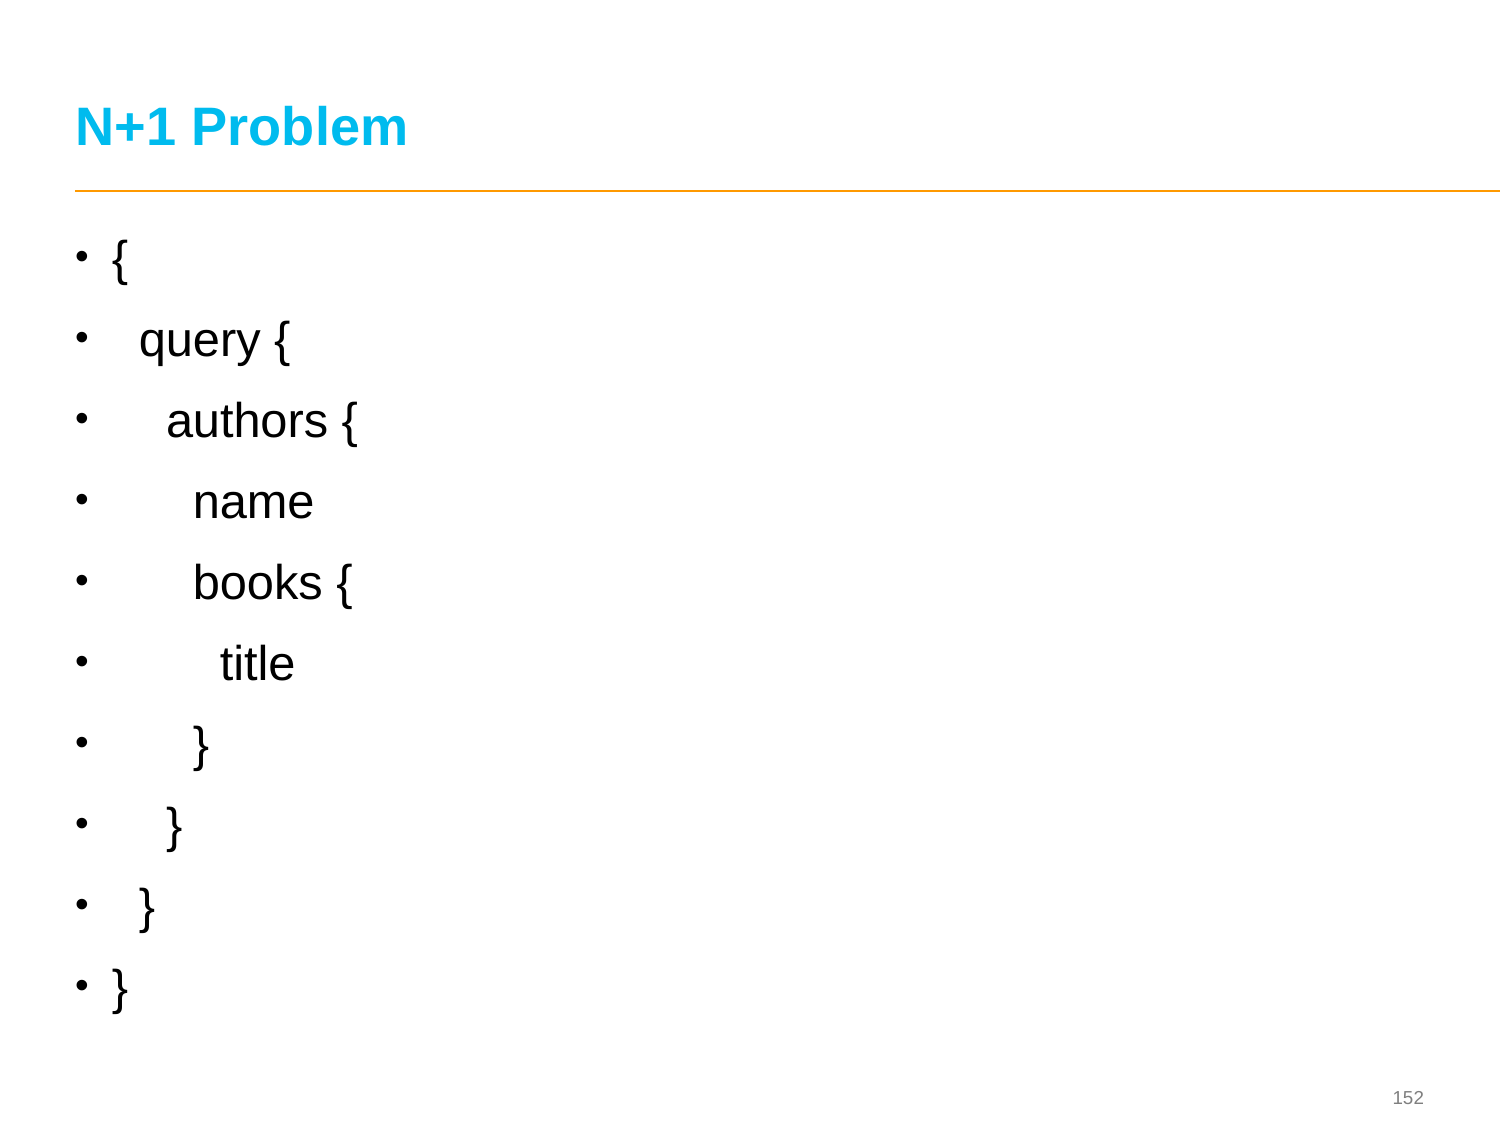

# N+1 Problem
{
  query {
    authors {
      name
      books {
        title
      }
    }
  }
}